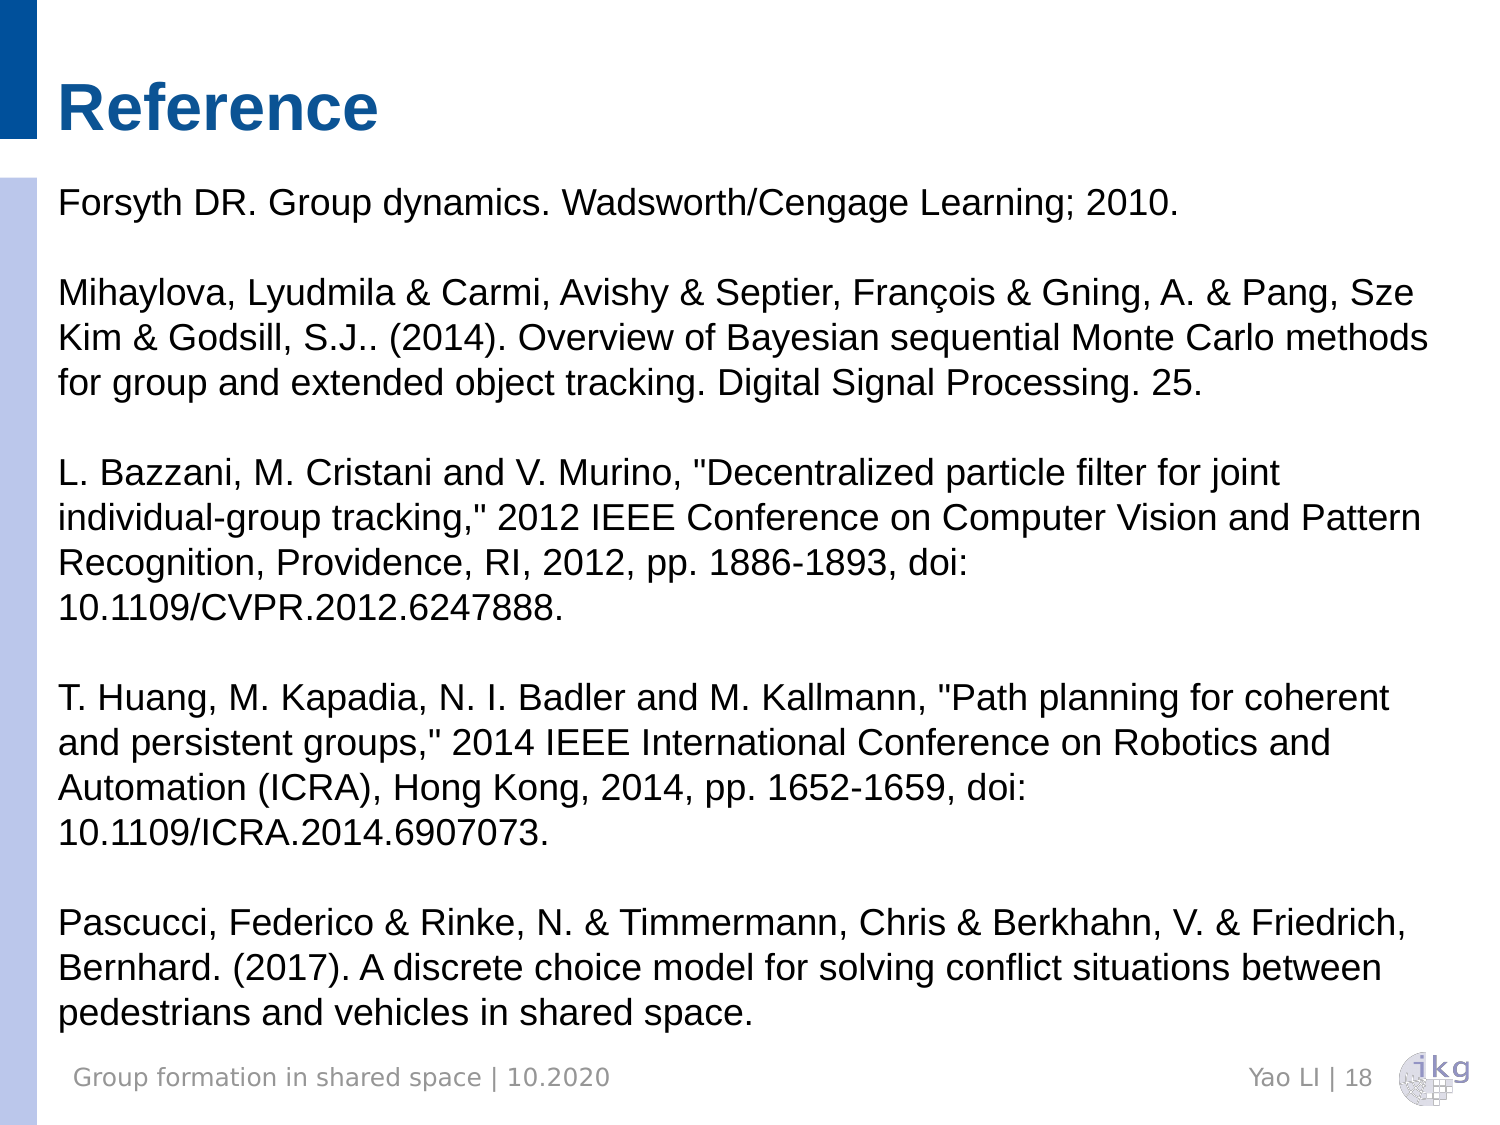

Reference
Forsyth DR. Group dynamics. Wadsworth/Cengage Learning; 2010.

Mihaylova, Lyudmila & Carmi, Avishy & Septier, François & Gning, A. & Pang, Sze Kim & Godsill, S.J.. (2014). Overview of Bayesian sequential Monte Carlo methods for group and extended object tracking. Digital Signal Processing. 25.

L. Bazzani, M. Cristani and V. Murino, "Decentralized particle filter for joint individual-group tracking," 2012 IEEE Conference on Computer Vision and Pattern Recognition, Providence, RI, 2012, pp. 1886-1893, doi: 10.1109/CVPR.2012.6247888.

T. Huang, M. Kapadia, N. I. Badler and M. Kallmann, "Path planning for coherent and persistent groups," 2014 IEEE International Conference on Robotics and Automation (ICRA), Hong Kong, 2014, pp. 1652-1659, doi: 10.1109/ICRA.2014.6907073.

Pascucci, Federico & Rinke, N. & Timmermann, Chris & Berkhahn, V. & Friedrich, Bernhard. (2017). A discrete choice model for solving conflict situations between pedestrians and vehicles in shared space.